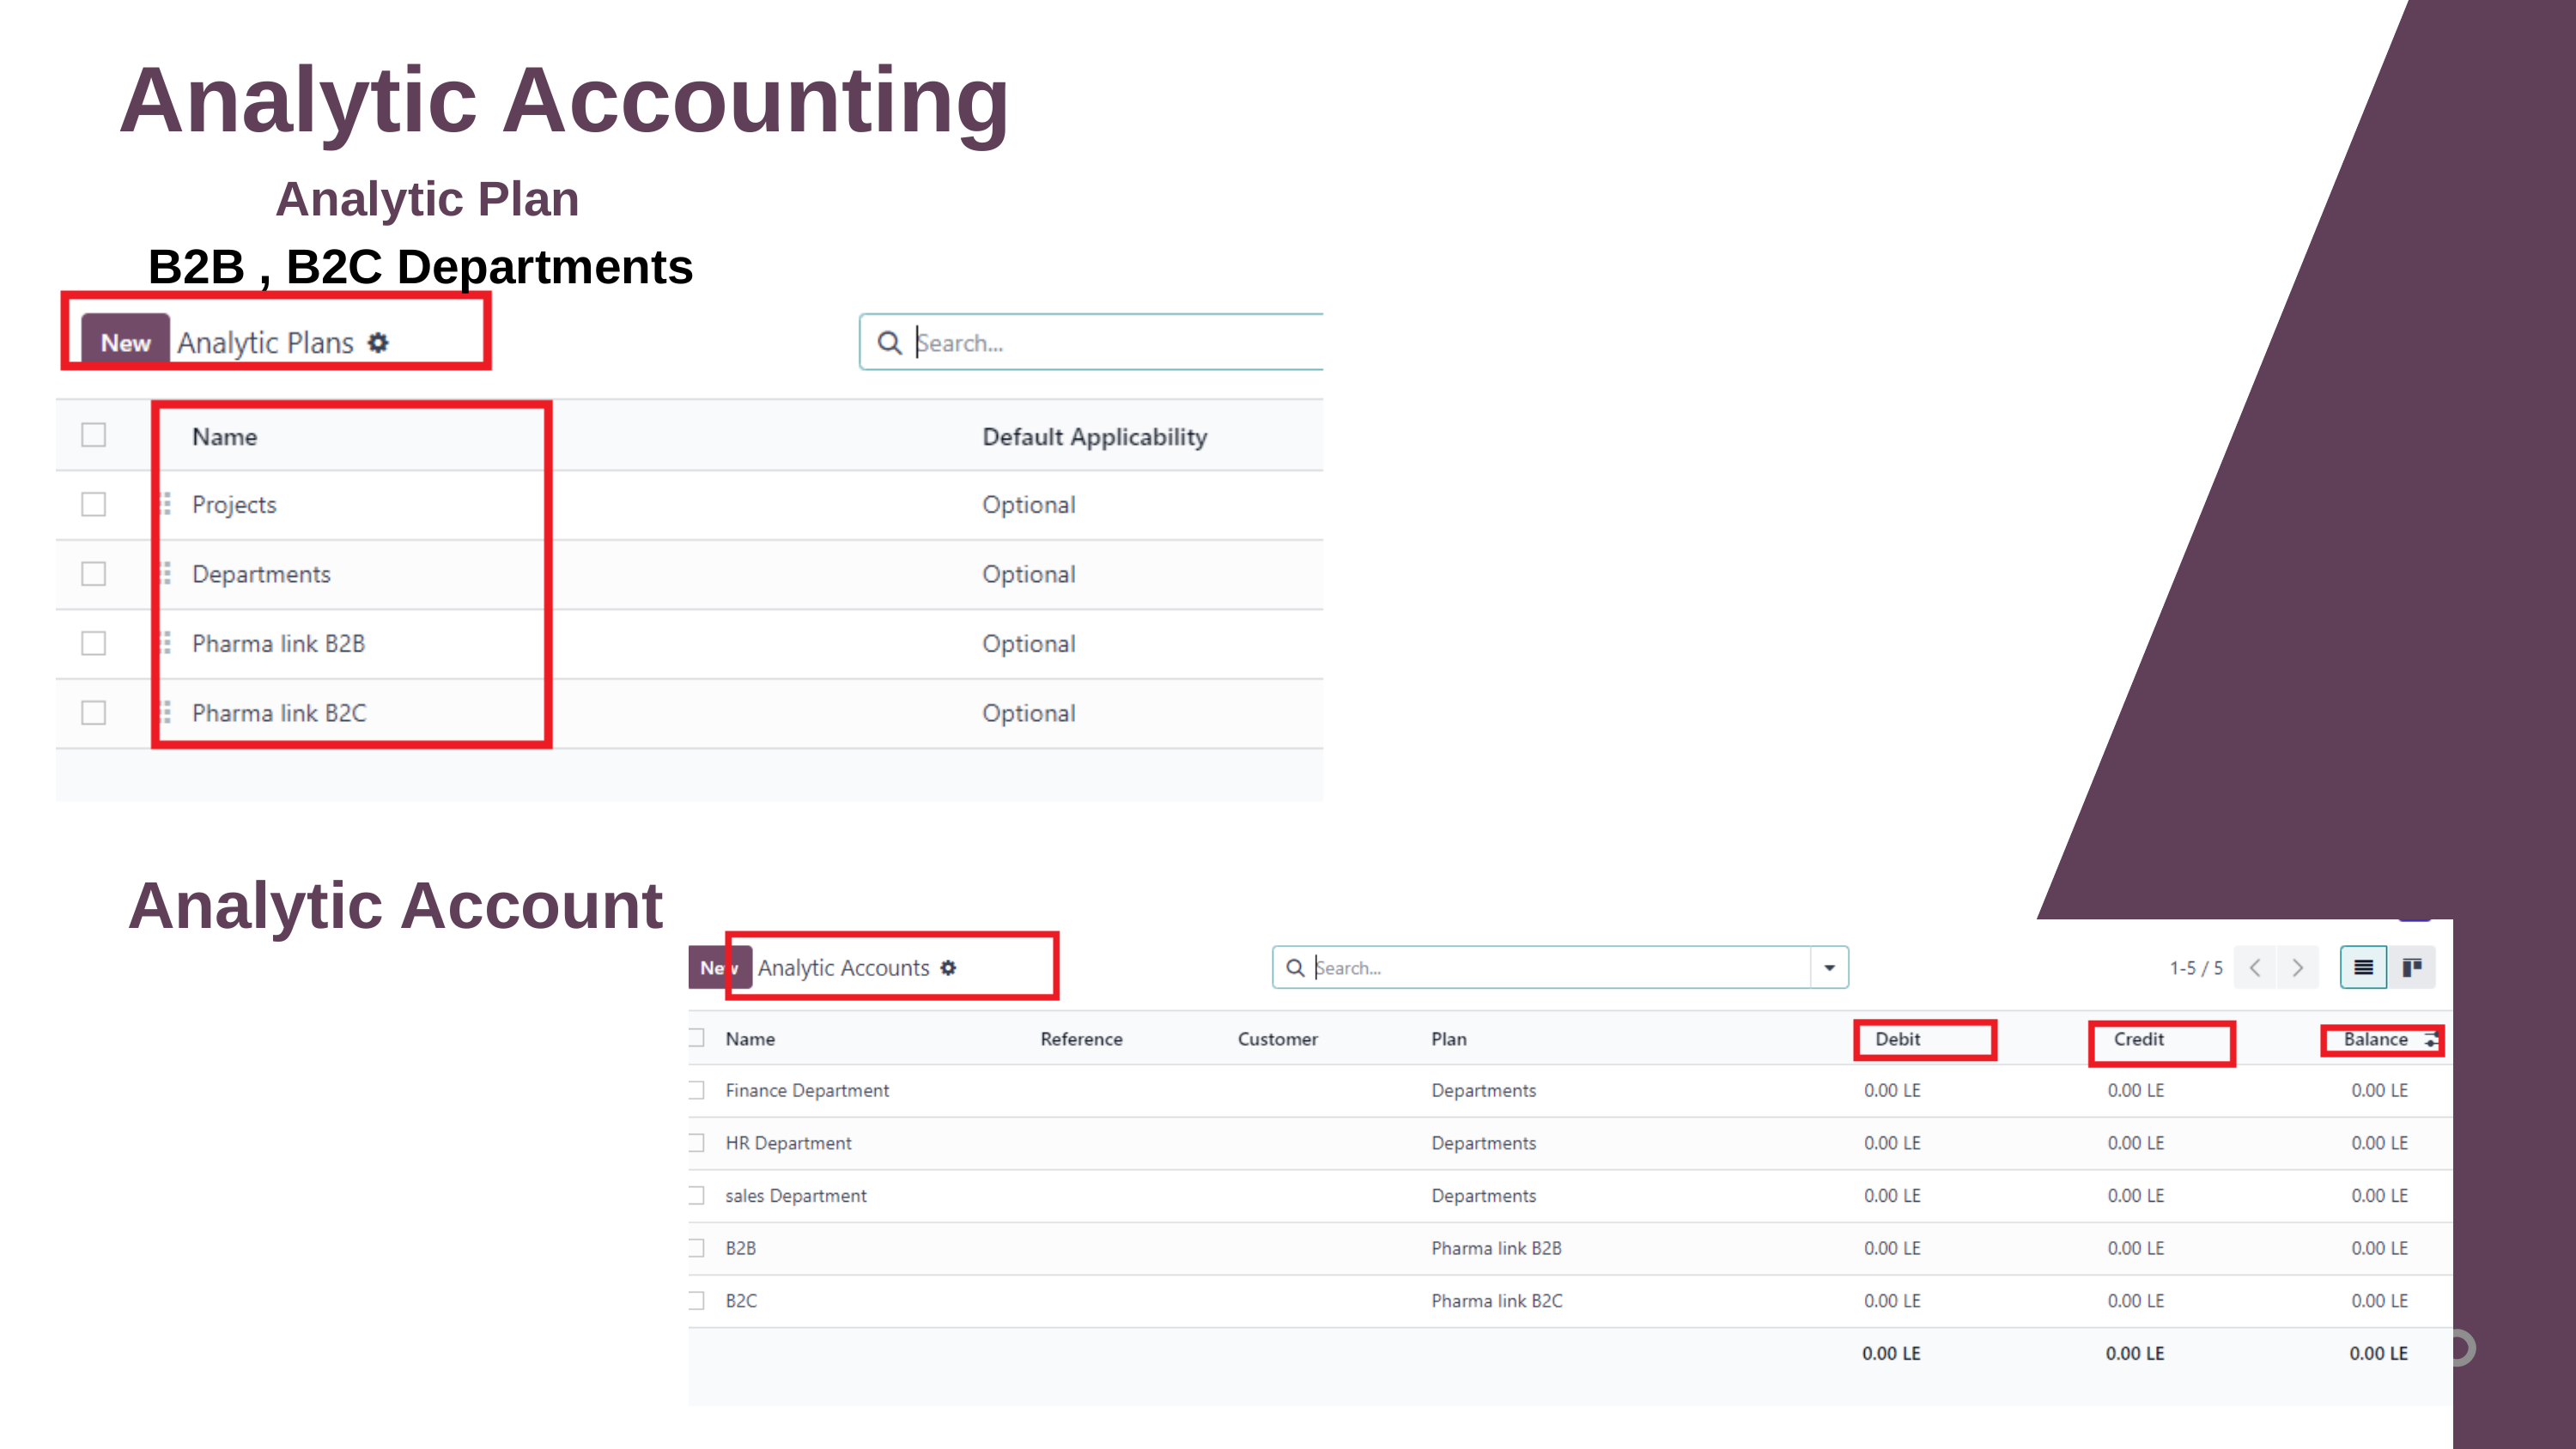

Analytic Accounting
Analytic Plan
B2B , B2C Departments

Analytic Account